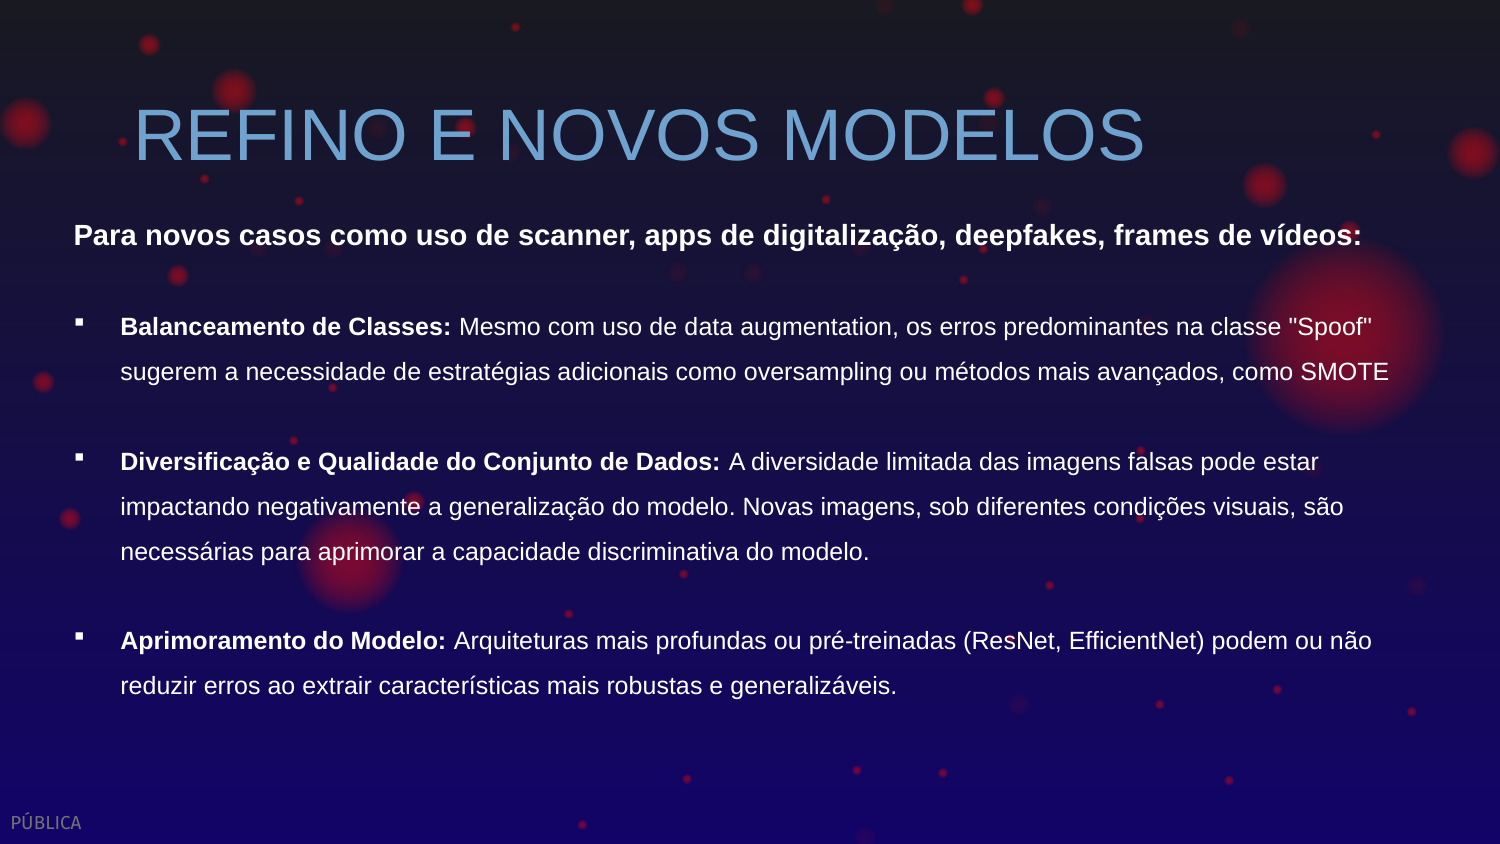

# REFINO E NOVOS MODELOS
Para novos casos como uso de scanner, apps de digitalização, deepfakes, frames de vídeos:

Balanceamento de Classes: Mesmo com uso de data augmentation, os erros predominantes na classe "Spoof" sugerem a necessidade de estratégias adicionais como oversampling ou métodos mais avançados, como SMOTE

Diversificação e Qualidade do Conjunto de Dados: A diversidade limitada das imagens falsas pode estar impactando negativamente a generalização do modelo. Novas imagens, sob diferentes condições visuais, são necessárias para aprimorar a capacidade discriminativa do modelo.

Aprimoramento do Modelo: Arquiteturas mais profundas ou pré-treinadas (ResNet, EfficientNet) podem ou não reduzir erros ao extrair características mais robustas e generalizáveis.